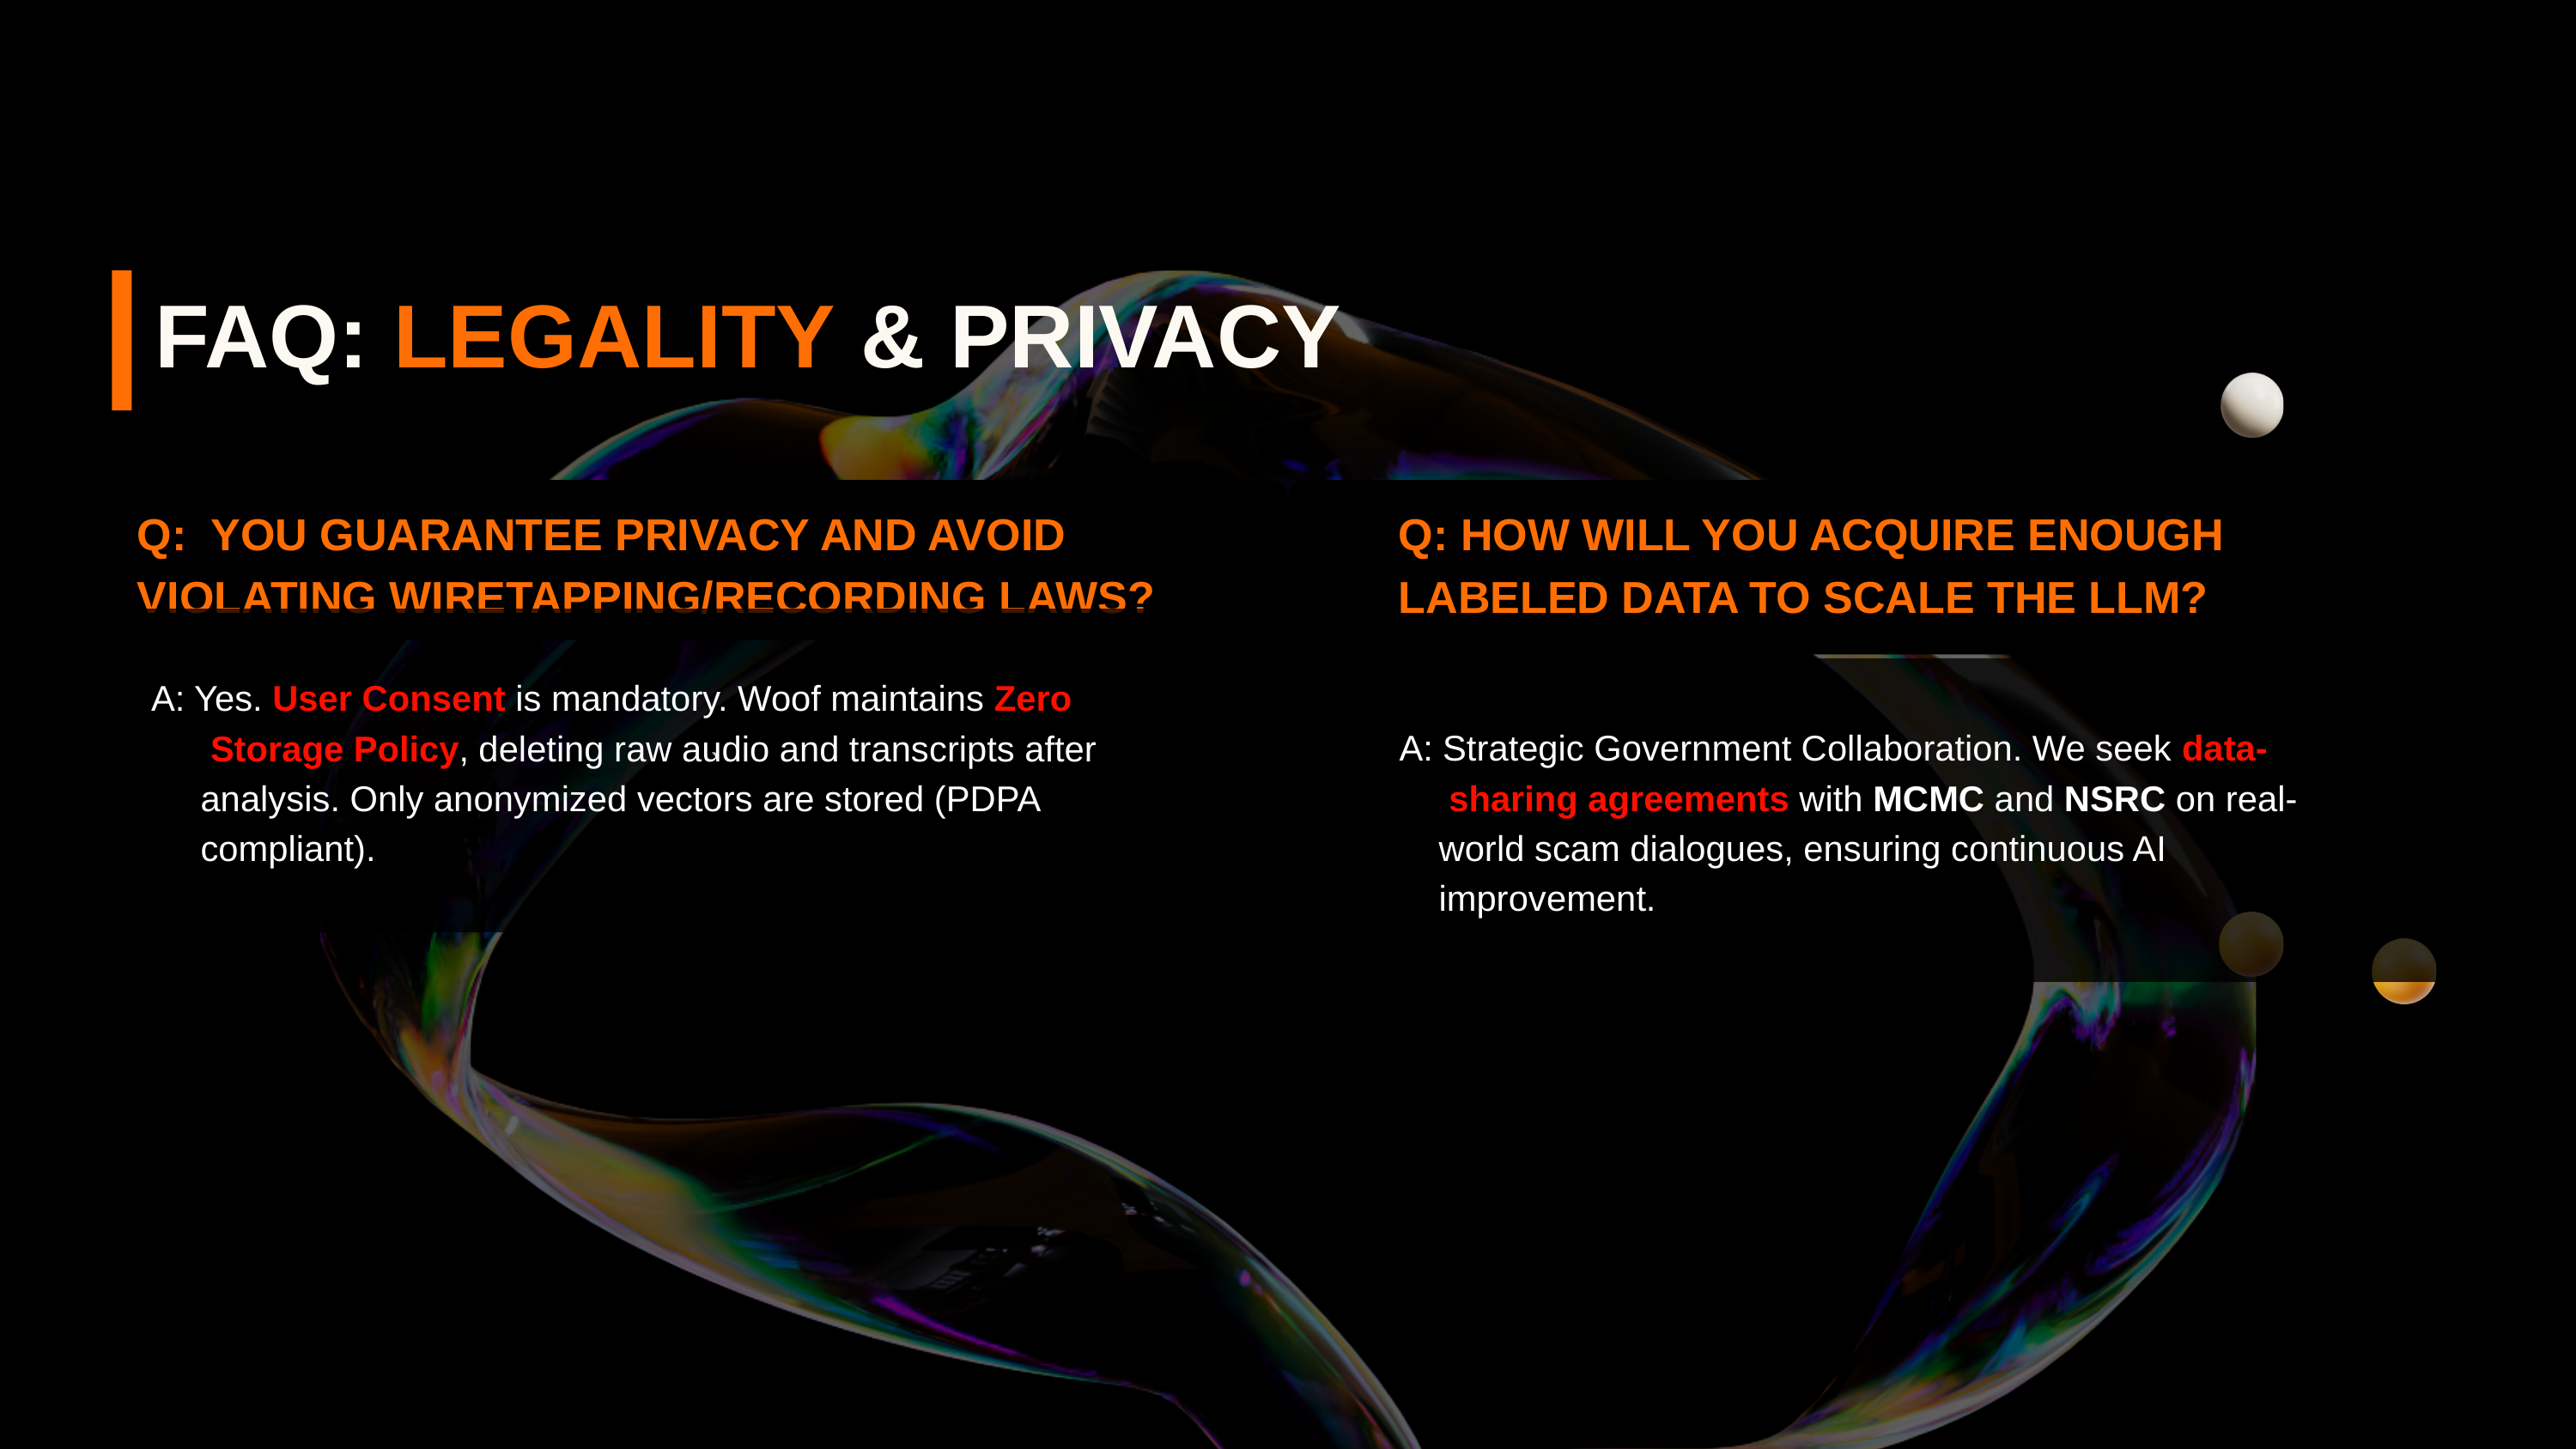

FAQ: LEGALITY & PRIVACY

Q:  YOU GUARANTEE PRIVACY AND AVOID VIOLATING WIRETAPPING/RECORDING LAWS?

Q: HOW WILL YOU ACQUIRE ENOUGH LABELED DATA TO SCALE THE LLM?

`
A: Yes. User Consent is mandatory. Woof maintains Zero
      Storage Policy, deleting raw audio and transcripts after
     analysis. Only anonymized vectors are stored (PDPA
     compliant).

A: Strategic Government Collaboration. We seek data-
     sharing agreements with MCMC and NSRC on real-
    world scam dialogues, ensuring continuous AI
    improvement.